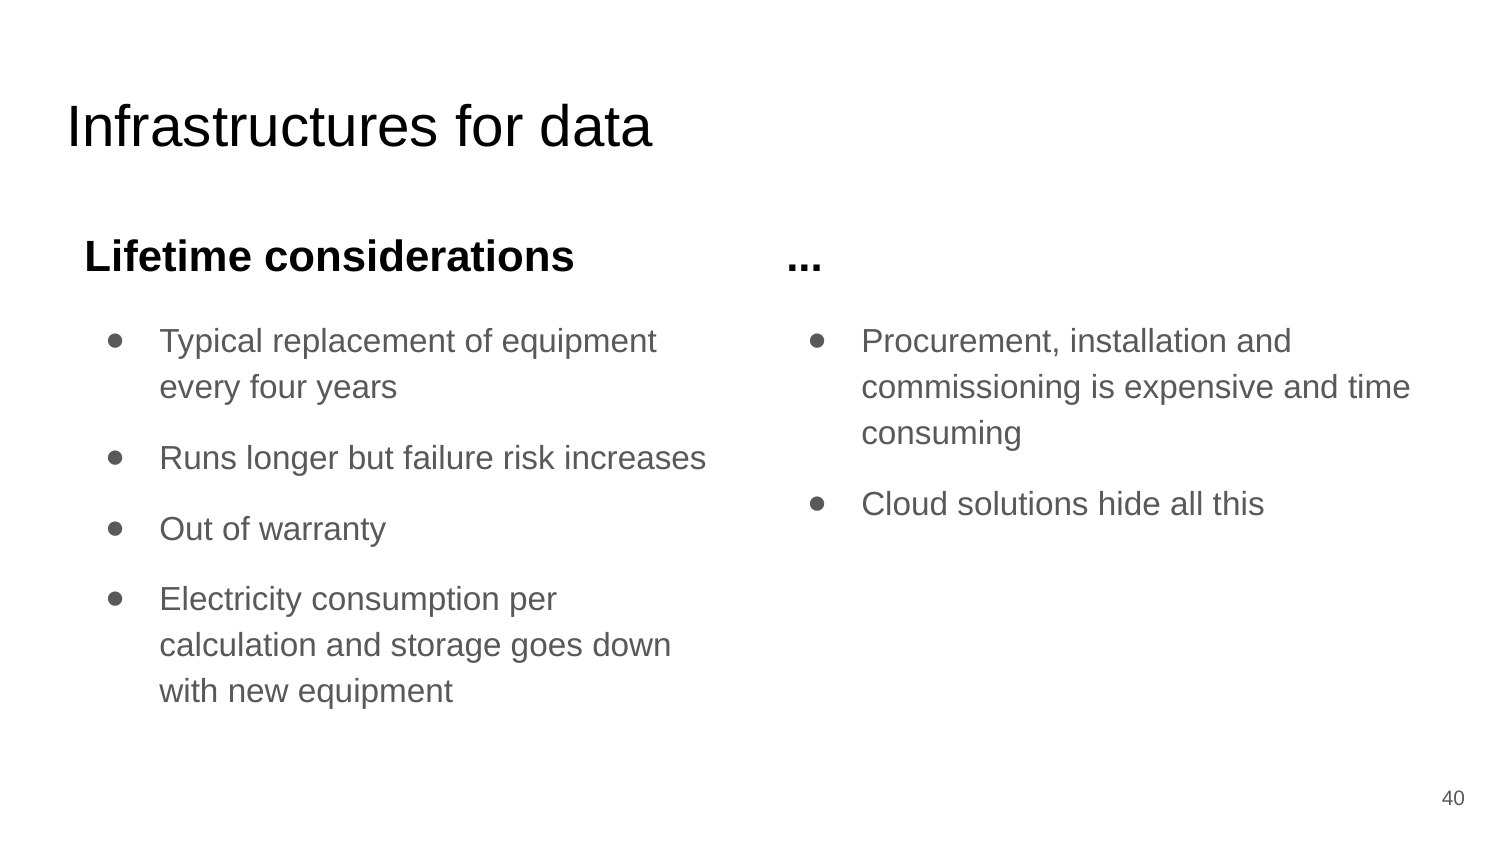

# Infrastructures for data
Lifetime considerations
Typical replacement of equipment every four years
Runs longer but failure risk increases
Out of warranty
Electricity consumption per calculation and storage goes down with new equipment
...
Procurement, installation and commissioning is expensive and time consuming
Cloud solutions hide all this
40